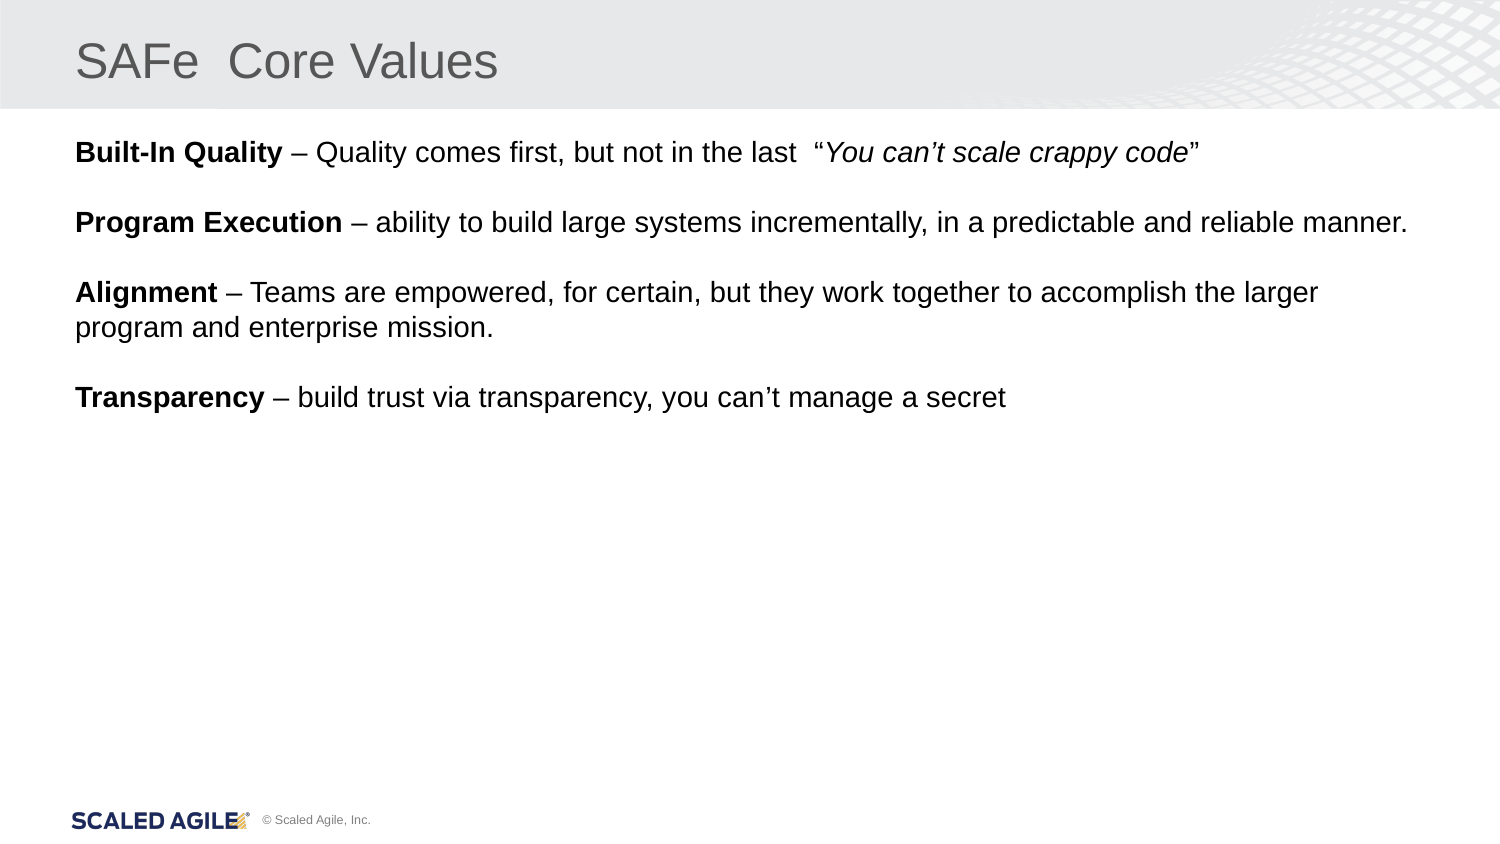

# SAFe  Core Values
Built-In Quality – Quality comes first, but not in the last  “You can’t scale crappy code”

Program Execution – ability to build large systems incrementally, in a predictable and reliable manner.

Alignment – Teams are empowered, for certain, but they work together to accomplish the larger program and enterprise mission.

Transparency – build trust via transparency, you can’t manage a secret